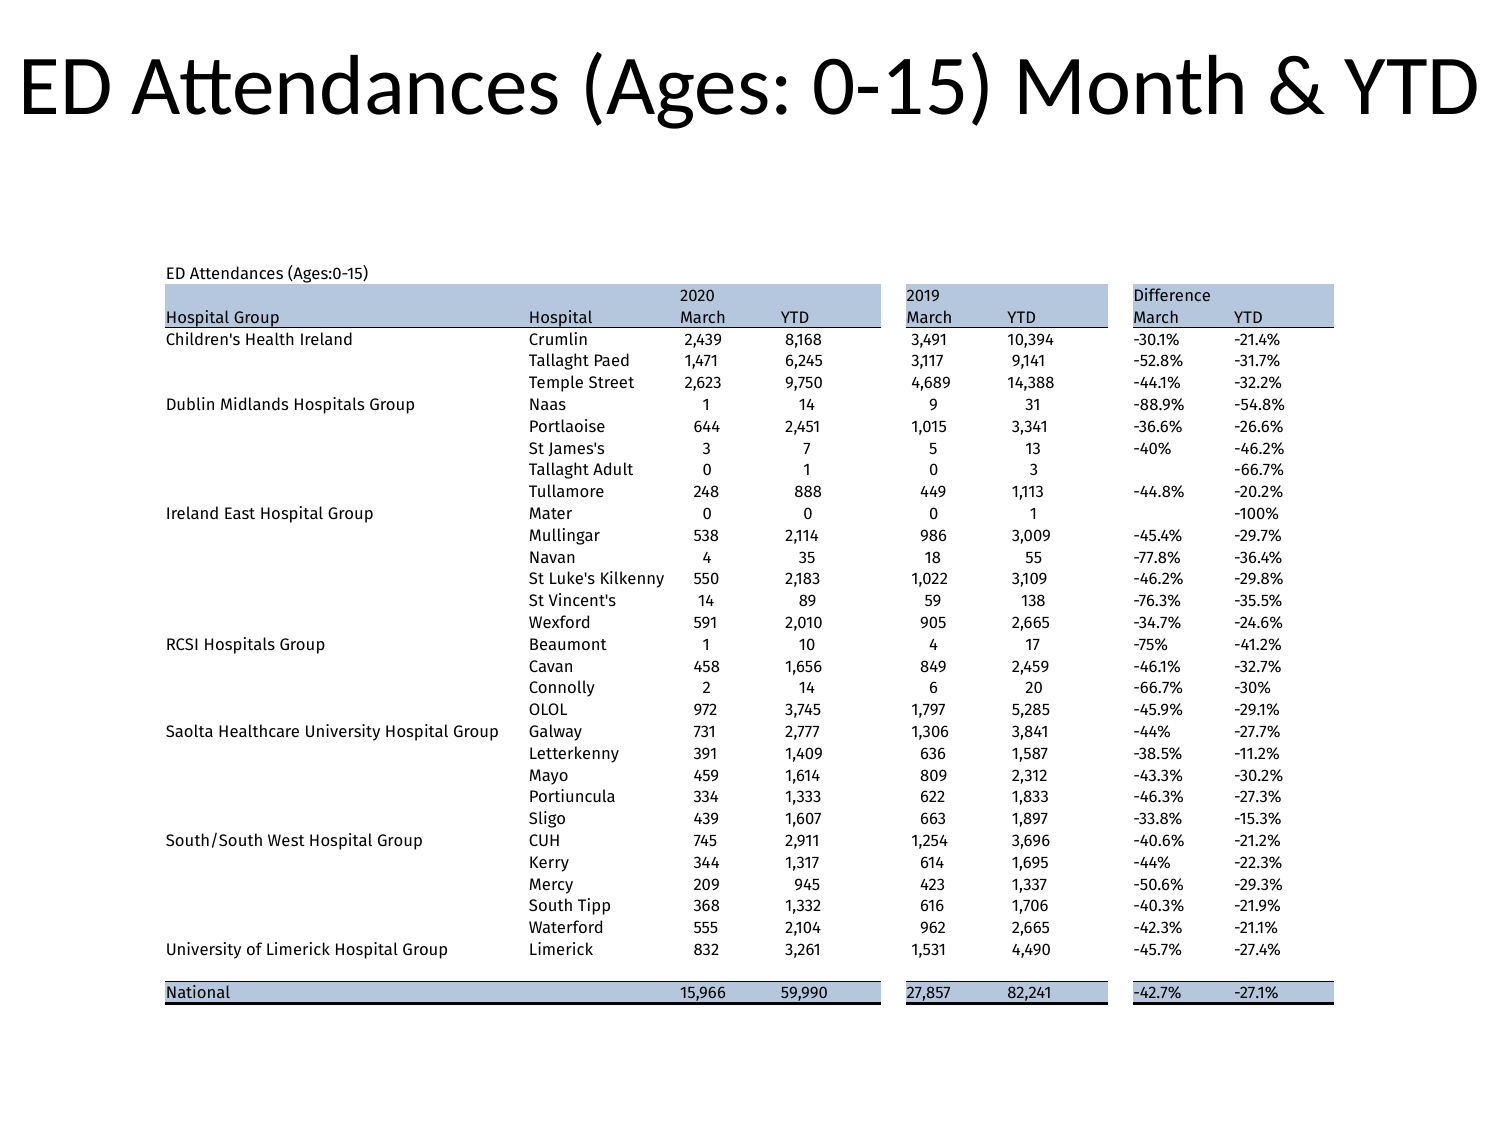

# ED Attendances (Ages: 0-15) Month & YTD
| ED Attendances (Ages:0-15) |  |  |  |  |  |  |  |  |  |
| --- | --- | --- | --- | --- | --- | --- | --- | --- | --- |
|  |  | 2020 |  |  | 2019 |  |  | Difference |  |
| Hospital Group | Hospital | March | YTD |  | March | YTD |  | March | YTD |
| Children's Health Ireland | Crumlin | 2,439 | 8,168 |  | 3,491 | 10,394 |  | -30.1% | -21.4% |
|  | Tallaght Paed | 1,471 | 6,245 |  | 3,117 | 9,141 |  | -52.8% | -31.7% |
|  | Temple Street | 2,623 | 9,750 |  | 4,689 | 14,388 |  | -44.1% | -32.2% |
| Dublin Midlands Hospitals Group | Naas | 1 | 14 |  | 9 | 31 |  | -88.9% | -54.8% |
|  | Portlaoise | 644 | 2,451 |  | 1,015 | 3,341 |  | -36.6% | -26.6% |
|  | St James's | 3 | 7 |  | 5 | 13 |  | -40% | -46.2% |
|  | Tallaght Adult | 0 | 1 |  | 0 | 3 |  |  | -66.7% |
|  | Tullamore | 248 | 888 |  | 449 | 1,113 |  | -44.8% | -20.2% |
| Ireland East Hospital Group | Mater | 0 | 0 |  | 0 | 1 |  |  | -100% |
|  | Mullingar | 538 | 2,114 |  | 986 | 3,009 |  | -45.4% | -29.7% |
|  | Navan | 4 | 35 |  | 18 | 55 |  | -77.8% | -36.4% |
|  | St Luke's Kilkenny | 550 | 2,183 |  | 1,022 | 3,109 |  | -46.2% | -29.8% |
|  | St Vincent's | 14 | 89 |  | 59 | 138 |  | -76.3% | -35.5% |
|  | Wexford | 591 | 2,010 |  | 905 | 2,665 |  | -34.7% | -24.6% |
| RCSI Hospitals Group | Beaumont | 1 | 10 |  | 4 | 17 |  | -75% | -41.2% |
|  | Cavan | 458 | 1,656 |  | 849 | 2,459 |  | -46.1% | -32.7% |
|  | Connolly | 2 | 14 |  | 6 | 20 |  | -66.7% | -30% |
|  | OLOL | 972 | 3,745 |  | 1,797 | 5,285 |  | -45.9% | -29.1% |
| Saolta Healthcare University Hospital Group | Galway | 731 | 2,777 |  | 1,306 | 3,841 |  | -44% | -27.7% |
|  | Letterkenny | 391 | 1,409 |  | 636 | 1,587 |  | -38.5% | -11.2% |
|  | Mayo | 459 | 1,614 |  | 809 | 2,312 |  | -43.3% | -30.2% |
|  | Portiuncula | 334 | 1,333 |  | 622 | 1,833 |  | -46.3% | -27.3% |
|  | Sligo | 439 | 1,607 |  | 663 | 1,897 |  | -33.8% | -15.3% |
| South/South West Hospital Group | CUH | 745 | 2,911 |  | 1,254 | 3,696 |  | -40.6% | -21.2% |
|  | Kerry | 344 | 1,317 |  | 614 | 1,695 |  | -44% | -22.3% |
|  | Mercy | 209 | 945 |  | 423 | 1,337 |  | -50.6% | -29.3% |
|  | South Tipp | 368 | 1,332 |  | 616 | 1,706 |  | -40.3% | -21.9% |
|  | Waterford | 555 | 2,104 |  | 962 | 2,665 |  | -42.3% | -21.1% |
| University of Limerick Hospital Group | Limerick | 832 | 3,261 |  | 1,531 | 4,490 |  | -45.7% | -27.4% |
|  |  |  |  |  |  |  |  |  |  |
| National |  | 15,966 | 59,990 |  | 27,857 | 82,241 |  | -42.7% | -27.1% |